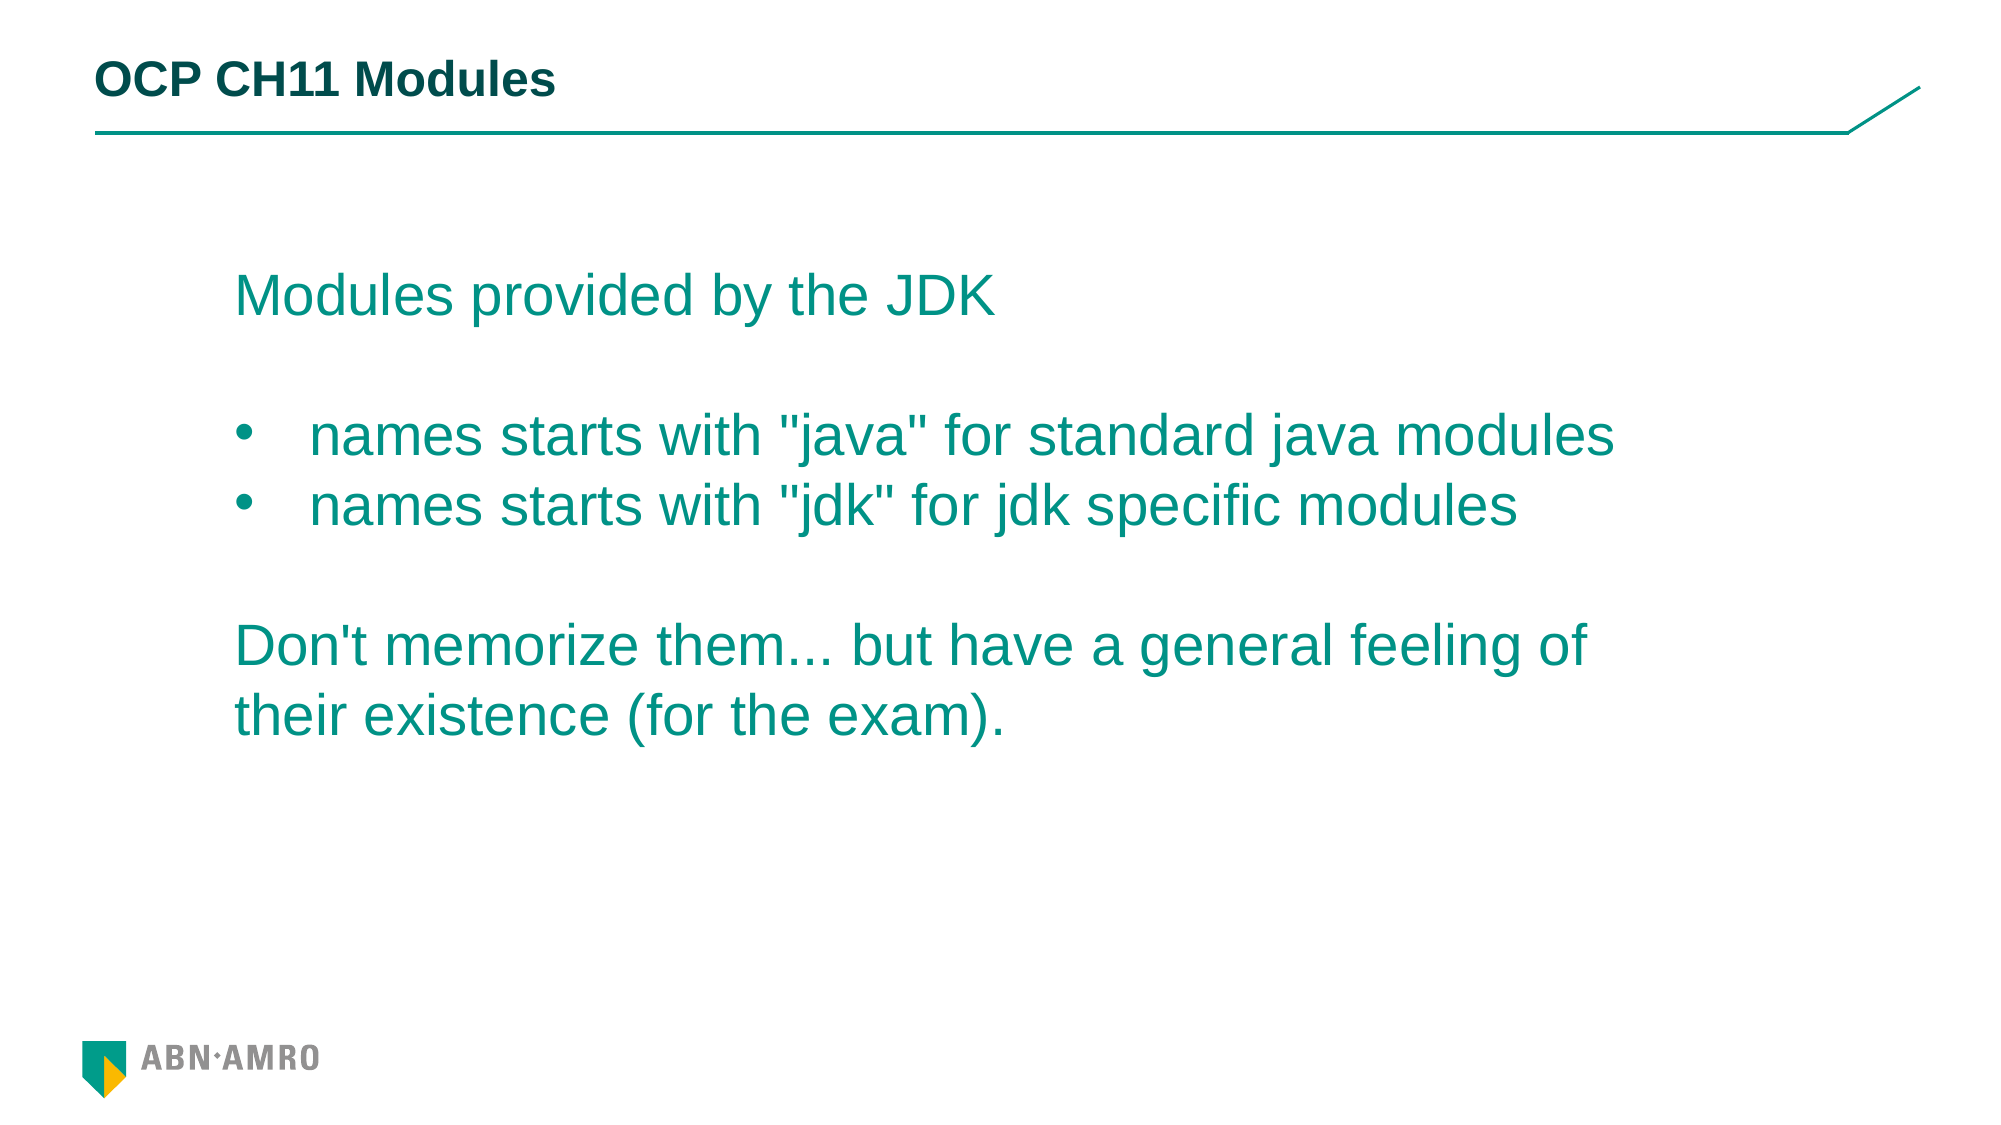

# OCP CH11 Modules
Modules provided by the JDK

names starts with "java" for standard java modules
names starts with "jdk" for jdk specific modules

Don't memorize them... but have a general feeling of their existence (for the exam).